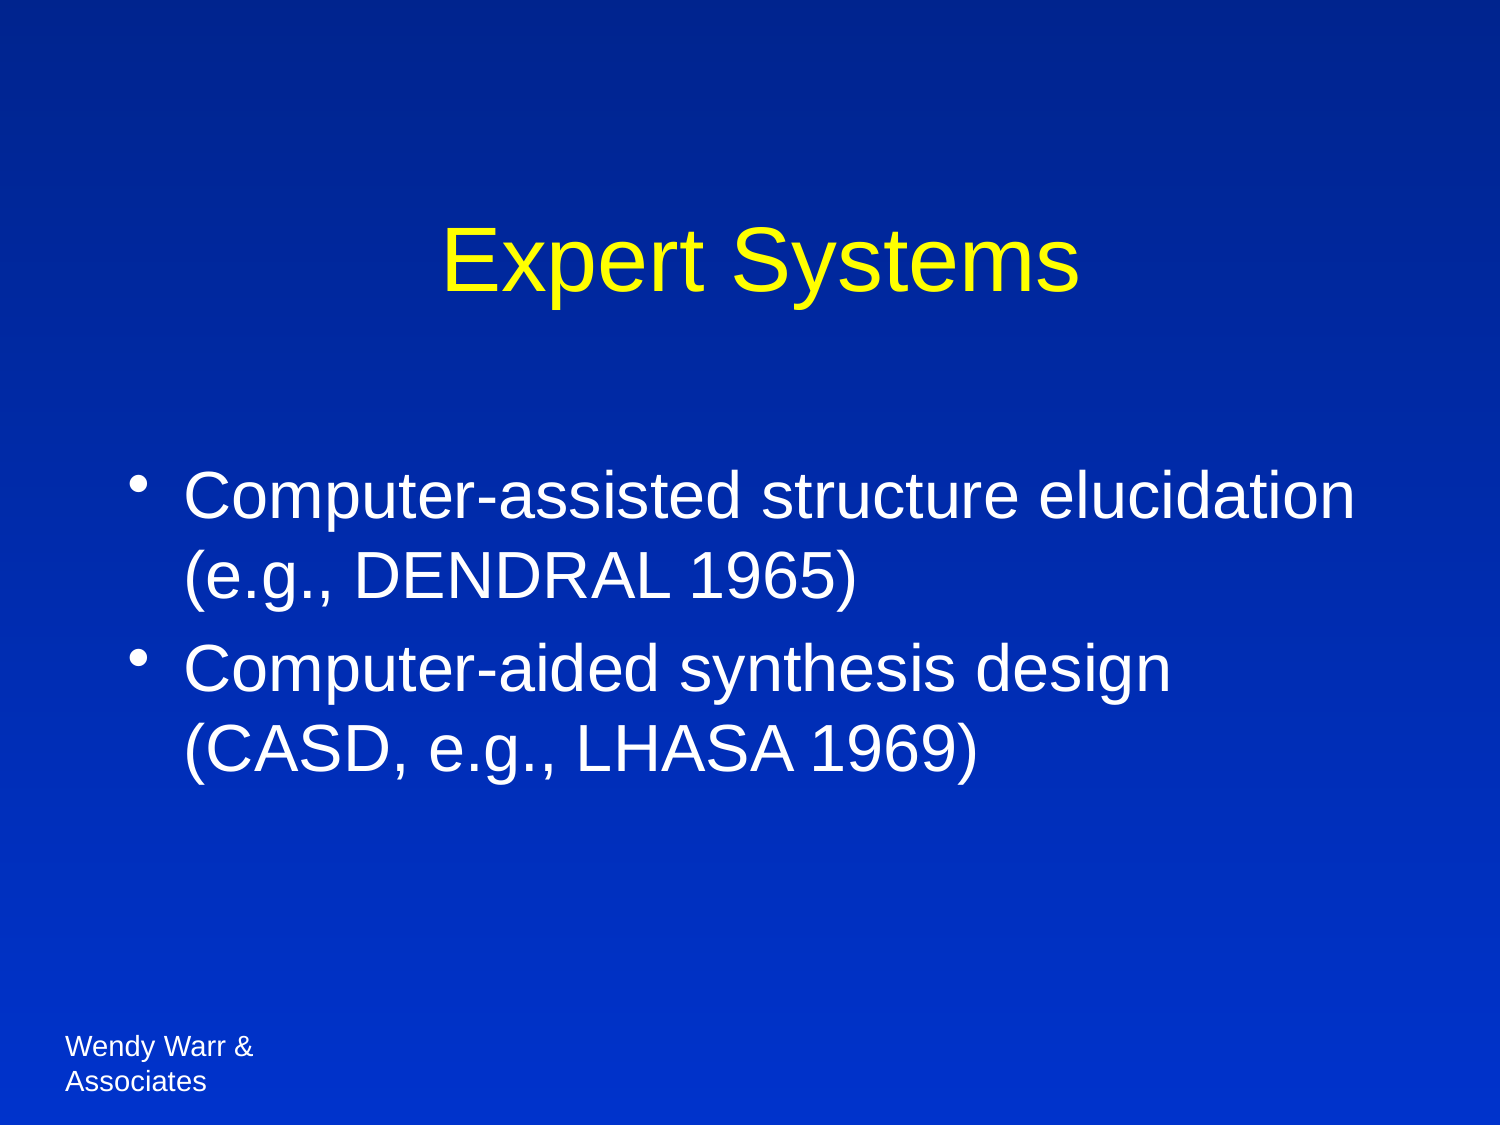

# Expert Systems
Computer-assisted structure elucidation (e.g., DENDRAL 1965)
Computer-aided synthesis design (CASD, e.g., LHASA 1969)

Wendy Warr & Associates